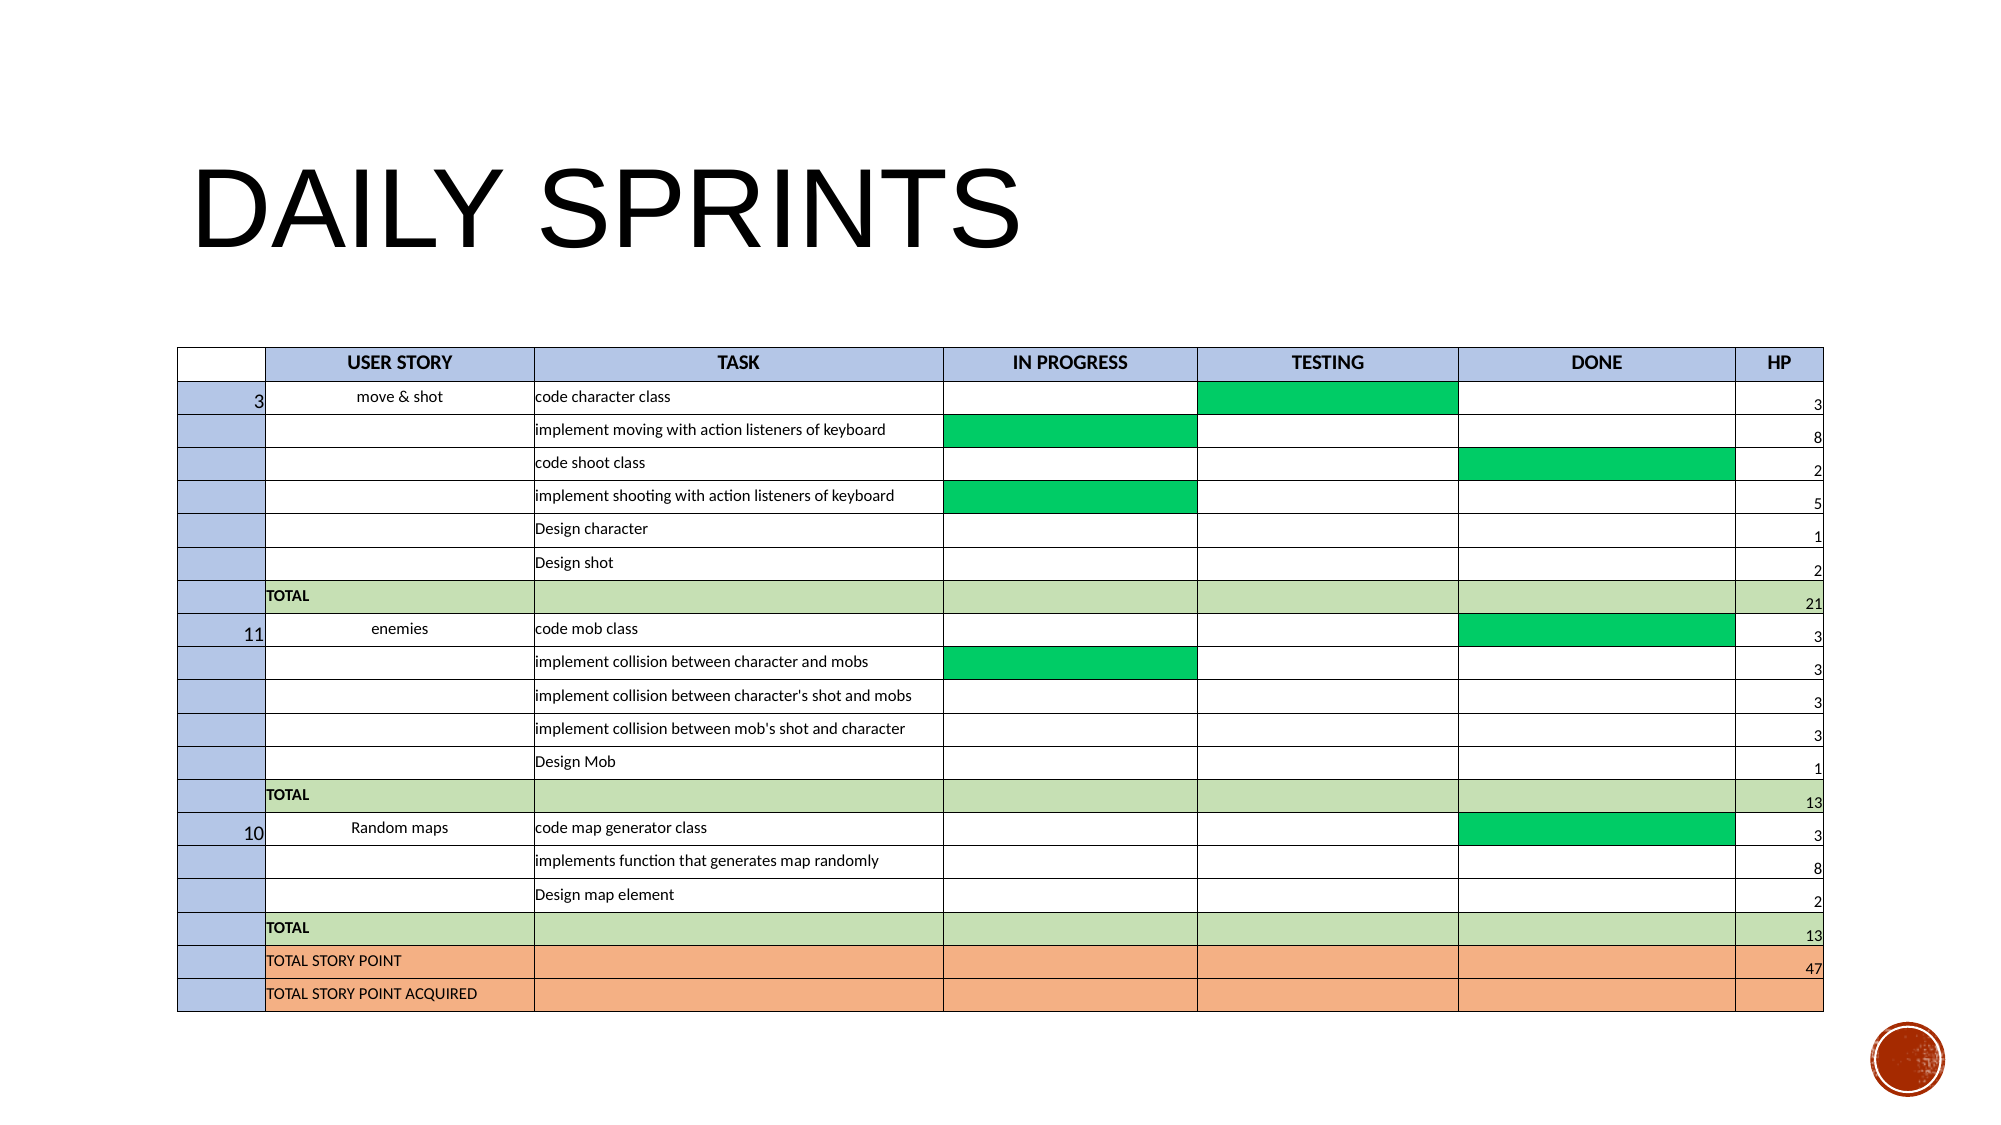

# Daily Sprints
|  | USER STORY | TASK | IN PROGRESS | TESTING | DONE | HP |
| --- | --- | --- | --- | --- | --- | --- |
| 3 | move & shot | code character class |  |  |  | 3 |
|  |  | implement moving with action listeners of keyboard |  |  |  | 8 |
|  |  | code shoot class |  |  |  | 2 |
|  |  | implement shooting with action listeners of keyboard |  |  |  | 5 |
|  |  | Design character |  |  |  | 1 |
|  |  | Design shot |  |  |  | 2 |
|  | TOTAL |  |  |  |  | 21 |
| 11 | enemies | code mob class |  |  |  | 3 |
|  |  | implement collision between character and mobs |  |  |  | 3 |
|  |  | implement collision between character's shot and mobs |  |  |  | 3 |
|  |  | implement collision between mob's shot and character |  |  |  | 3 |
|  |  | Design Mob |  |  |  | 1 |
|  | TOTAL |  |  |  |  | 13 |
| 10 | Random maps | code map generator class |  |  |  | 3 |
|  |  | implements function that generates map randomly |  |  |  | 8 |
|  |  | Design map element |  |  |  | 2 |
|  | TOTAL |  |  |  |  | 13 |
|  | TOTAL STORY POINT |  |  |  |  | 47 |
|  | TOTAL STORY POINT ACQUIRED |  |  |  |  |  |